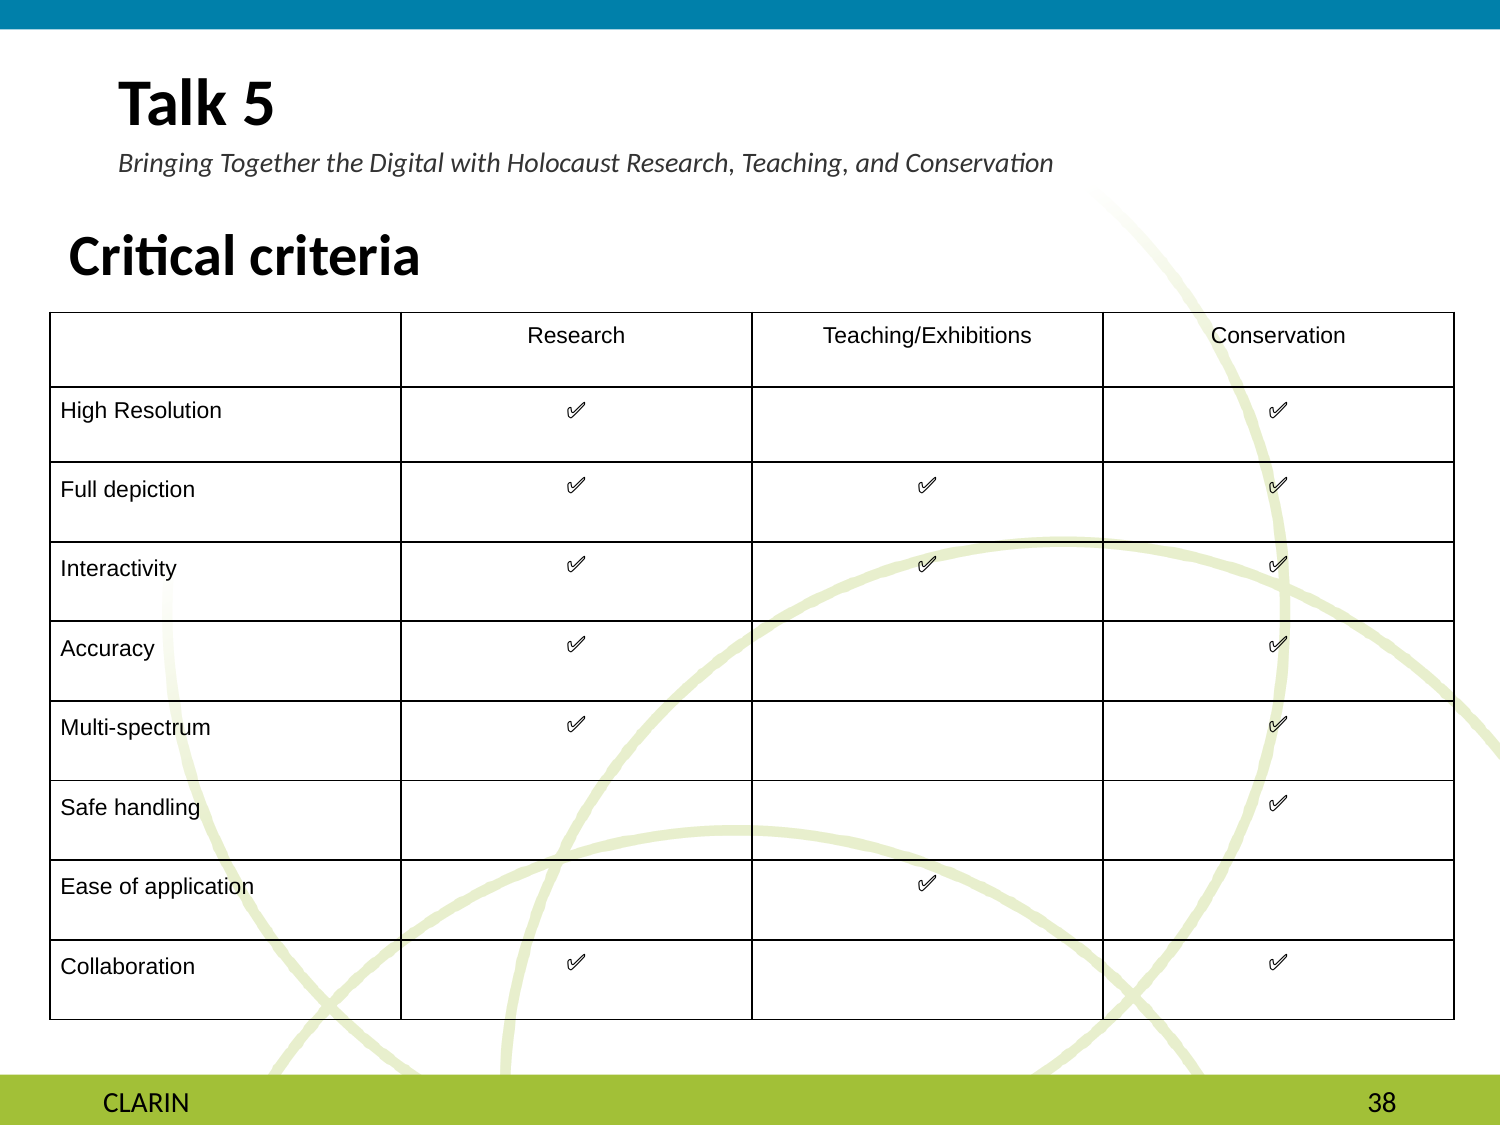

# Talk 5
Bringing Together the Digital with Holocaust Research, Teaching, and Conservation

Critical criteria
|  | Research | Teaching/Exhibitions | Conservation |
| --- | --- | --- | --- |
| High Resolution | ✅ |  | ✅ |
| Full depiction | ✅ | ✅ | ✅ |
| Interactivity | ✅ | ✅ | ✅ |
| Accuracy | ✅ |  | ✅ |
| Multi-spectrum | ✅ |  | ✅ |
| Safe handling |  |  | ✅ |
| Ease of application |  | ✅ |  |
| Collaboration | ✅ |  | ✅ |
CLARIN
38